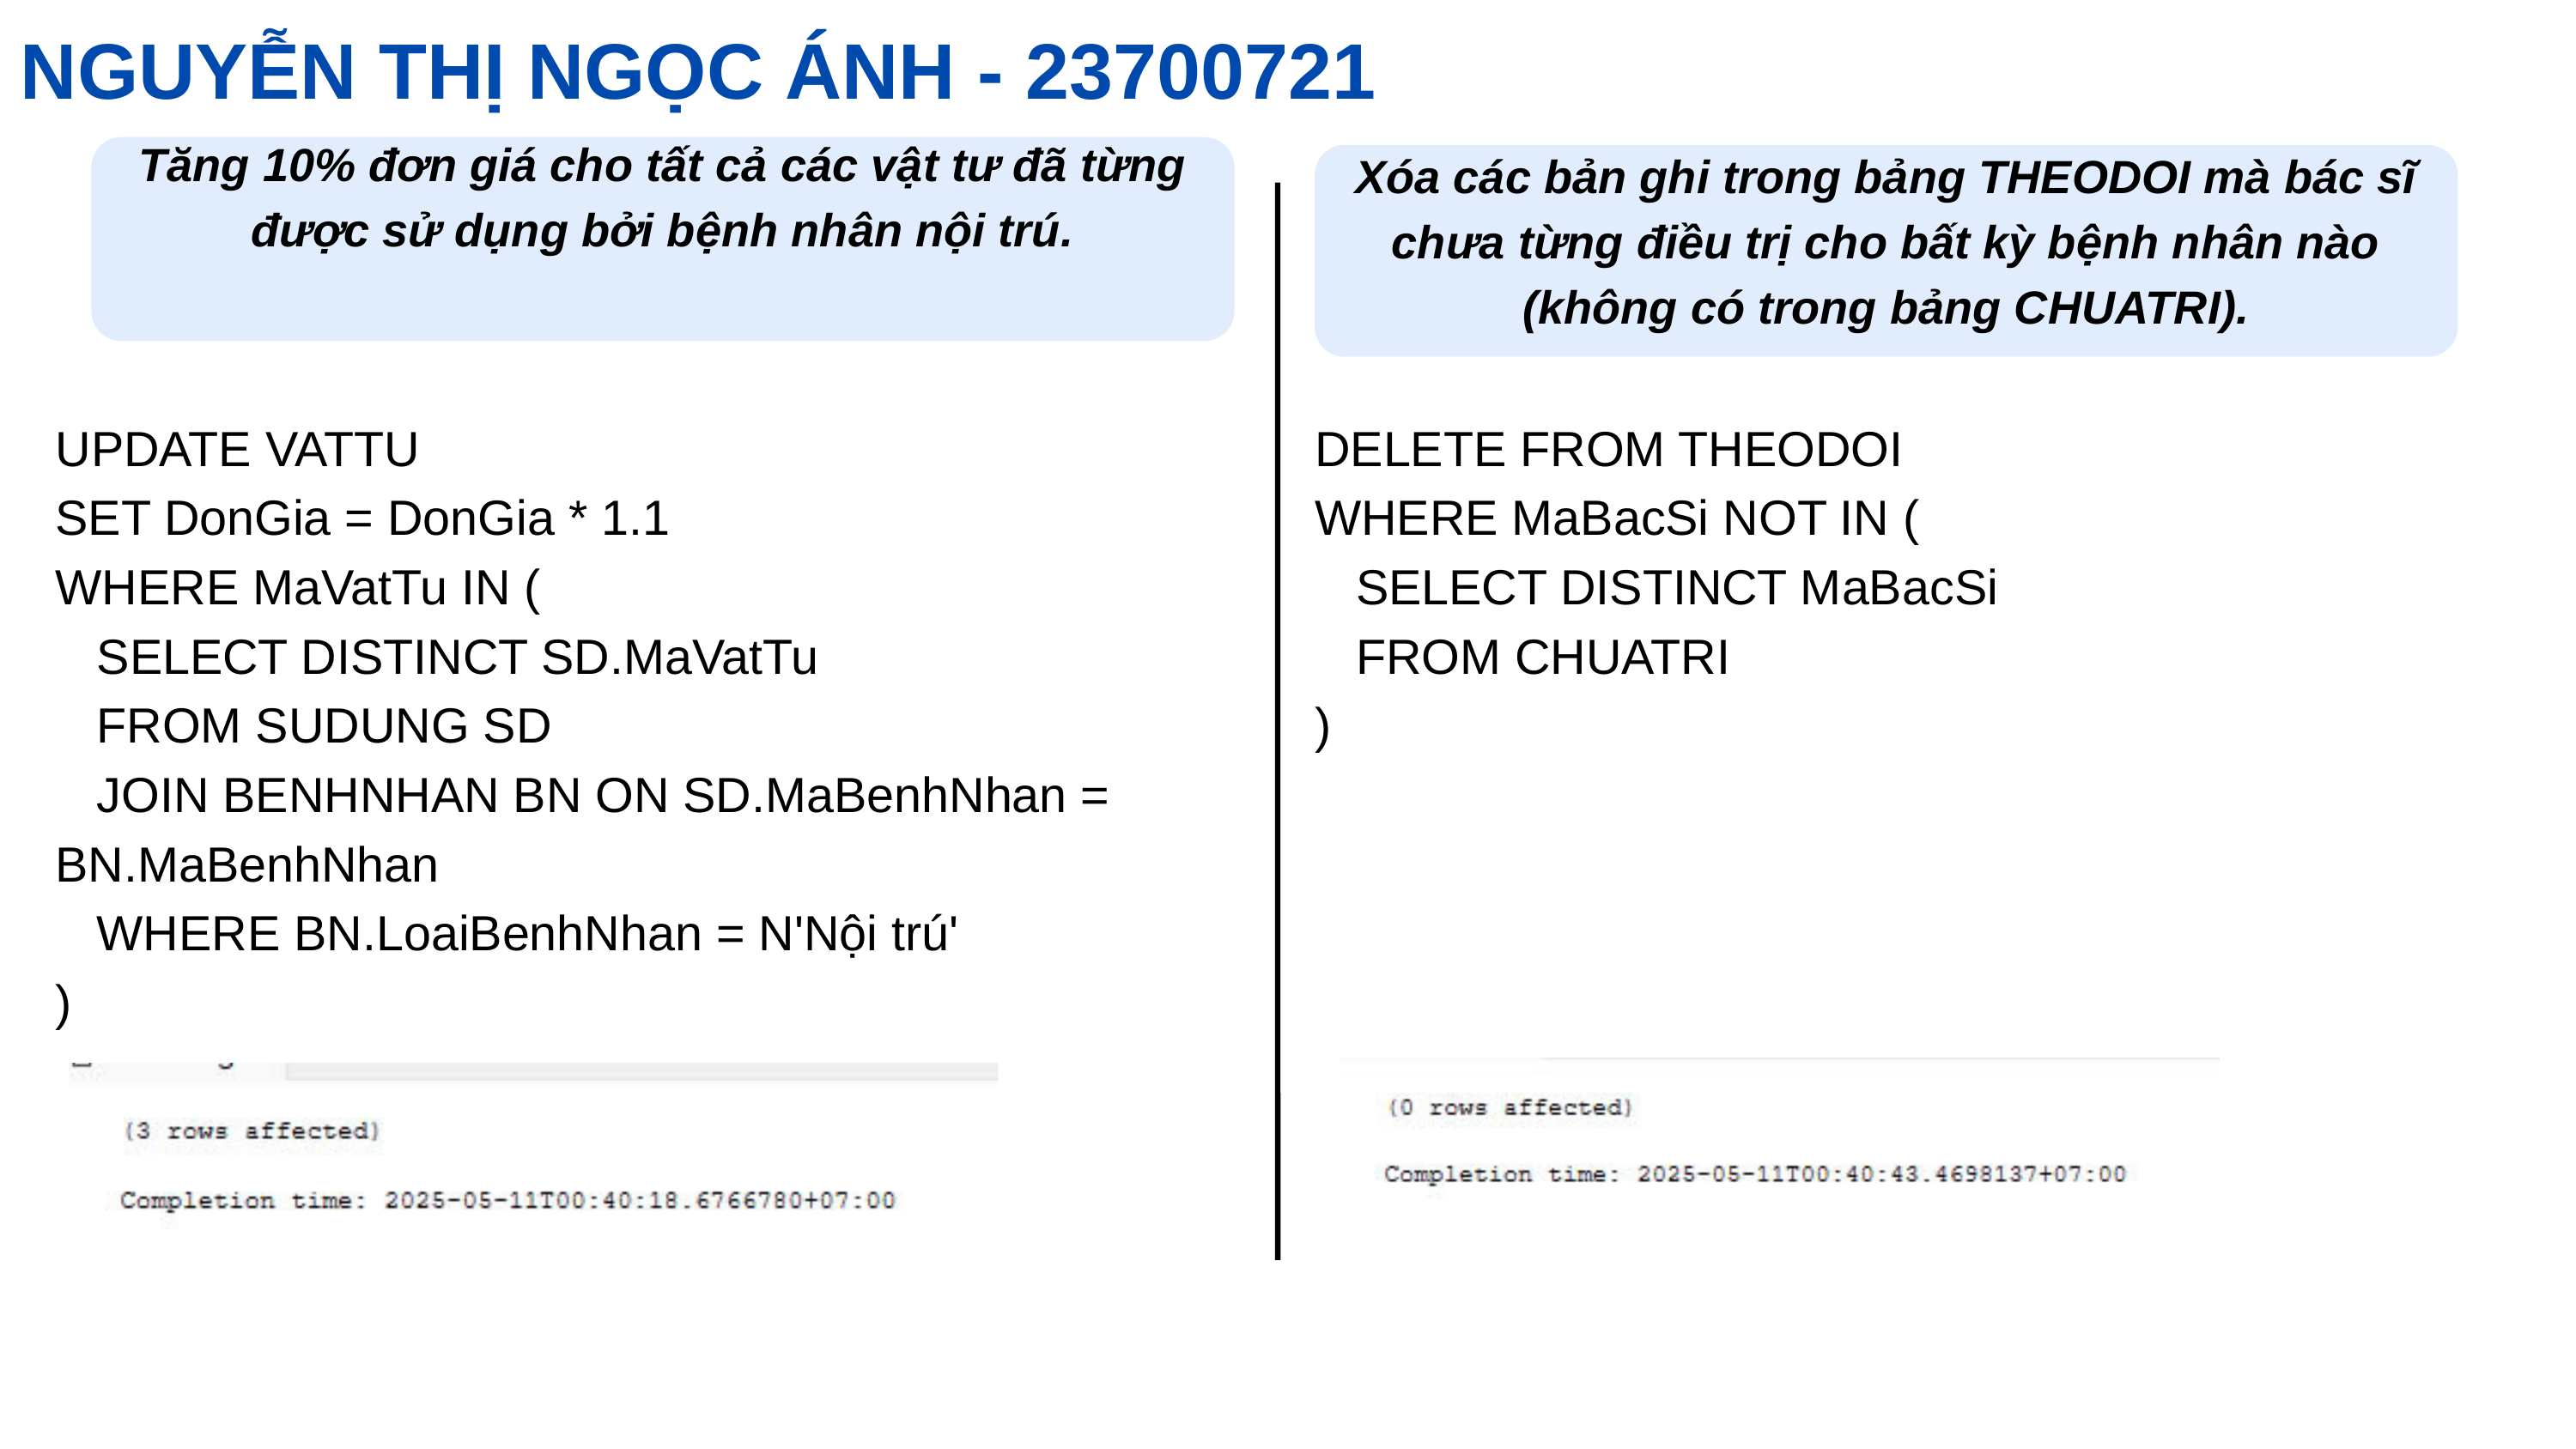

NGUYỄN THỊ NGỌC ÁNH - 23700721

Tăng 10% đơn giá cho tất cả các vật tư đã từng được sử dụng bởi bệnh nhân nội trú.

Xóa các bản ghi trong bảng THEODOI mà bác sĩ chưa từng điều trị cho bất kỳ bệnh nhân nào (không có trong bảng CHUATRI).

UPDATE VATTU
SET DonGia = DonGia * 1.1
WHERE MaVatTu IN (
   SELECT DISTINCT SD.MaVatTu
   FROM SUDUNG SD
   JOIN BENHNHAN BN ON SD.MaBenhNhan = BN.MaBenhNhan
   WHERE BN.LoaiBenhNhan = N'Nội trú'
)

DELETE FROM THEODOI
WHERE MaBacSi NOT IN (
   SELECT DISTINCT MaBacSi
   FROM CHUATRI
)